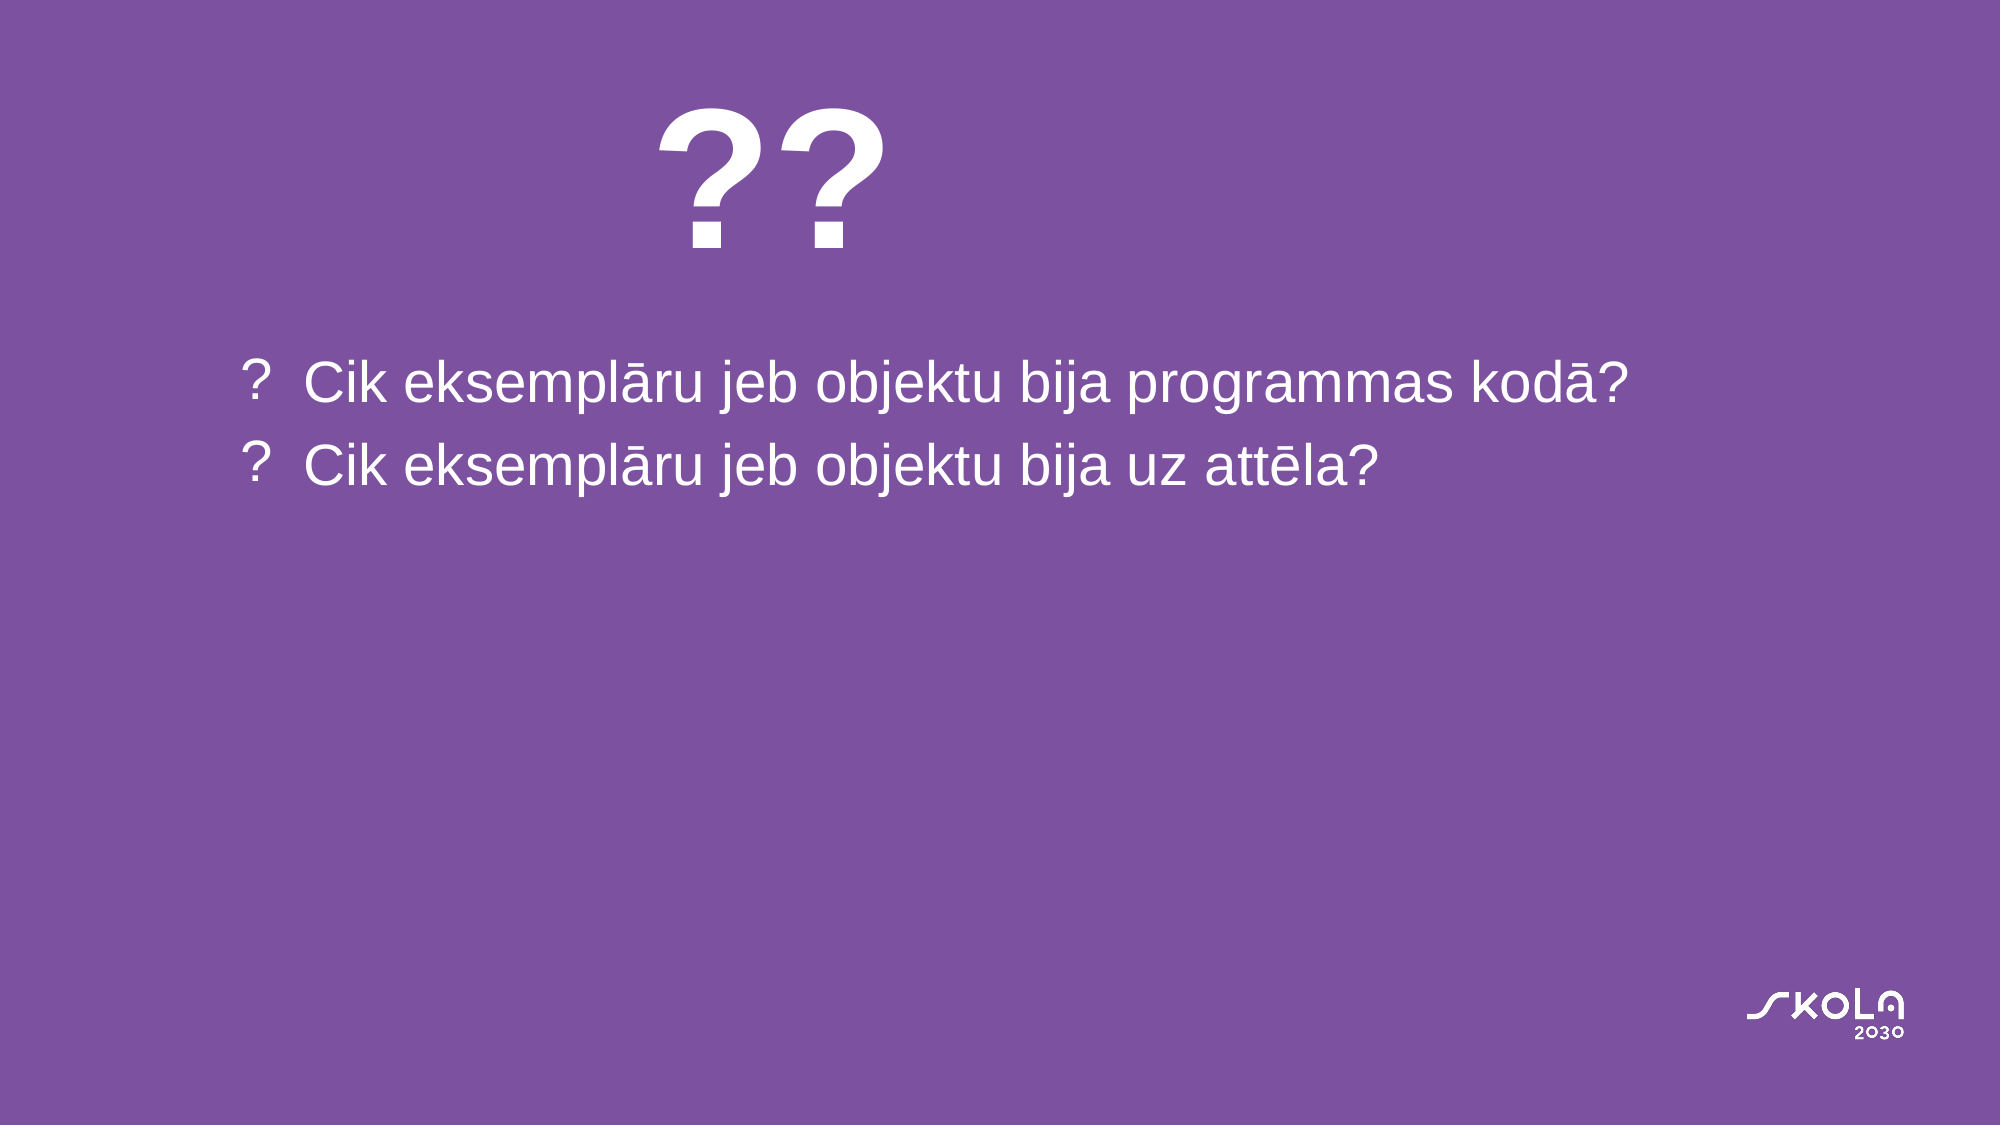

# ??
Cik eksemplāru jeb objektu bija programmas kodā?
Cik eksemplāru jeb objektu bija uz attēla?